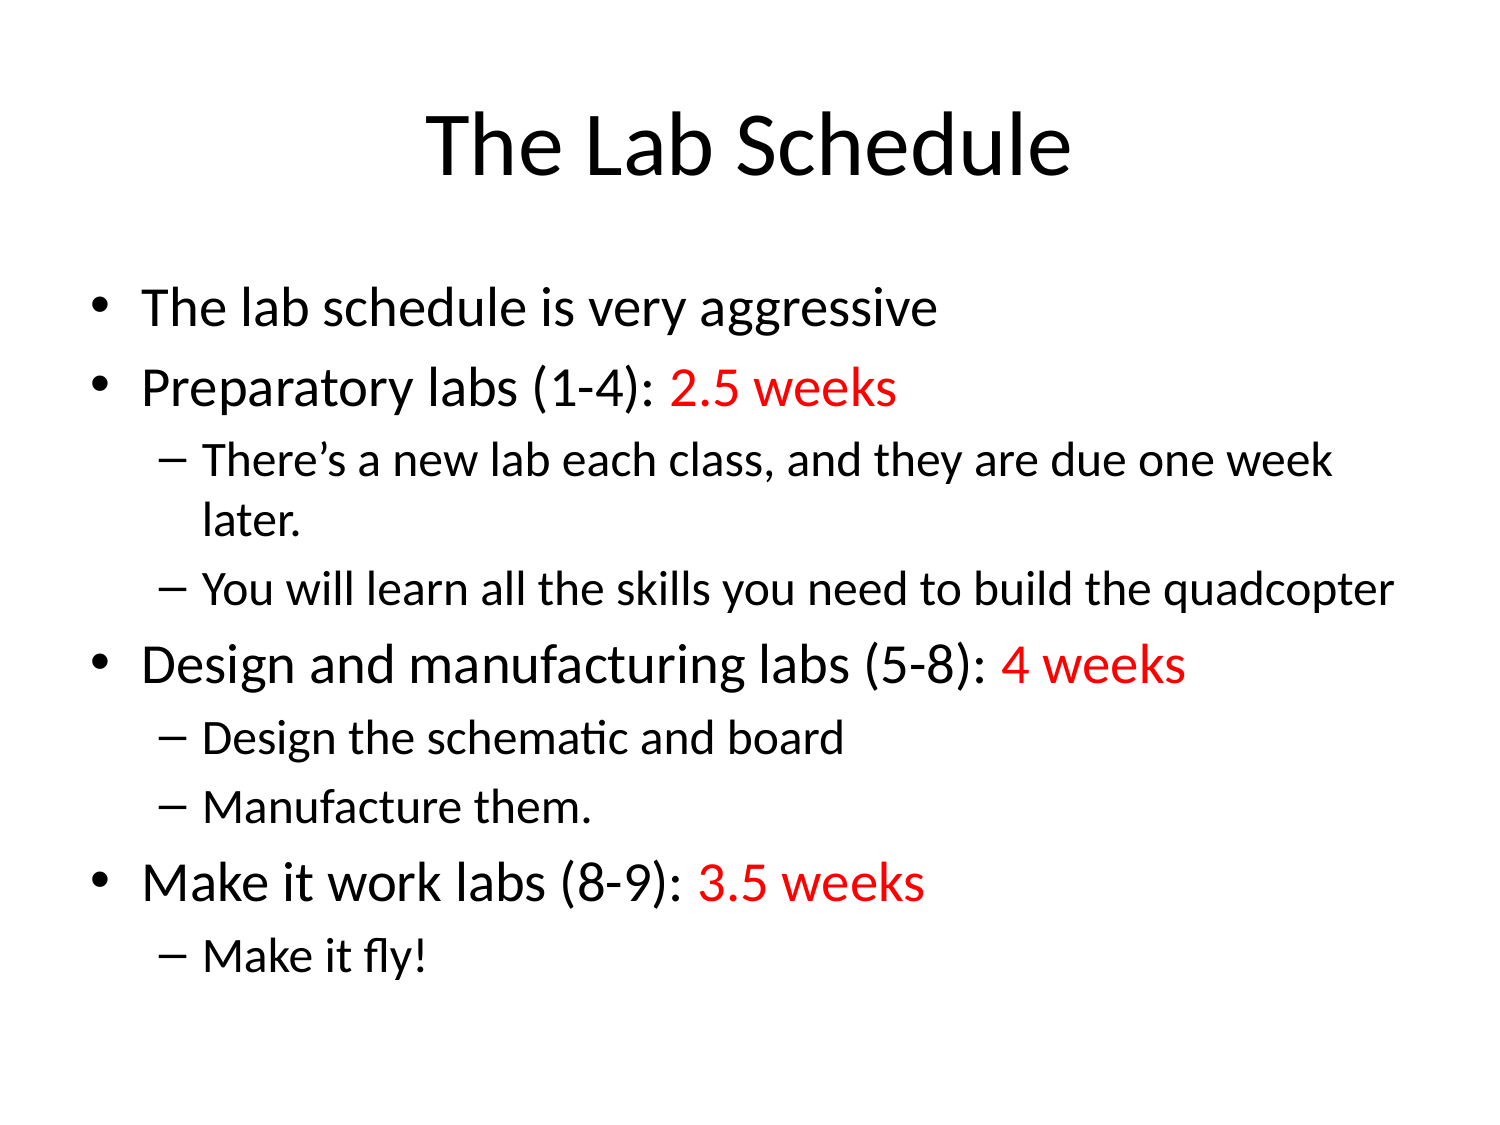

# The Lab Schedule
The lab schedule is very aggressive
Preparatory labs (1-4): 2.5 weeks
There’s a new lab each class, and they are due one week later.
You will learn all the skills you need to build the quadcopter
Design and manufacturing labs (5-8): 4 weeks
Design the schematic and board
Manufacture them.
Make it work labs (8-9): 3.5 weeks
Make it fly!